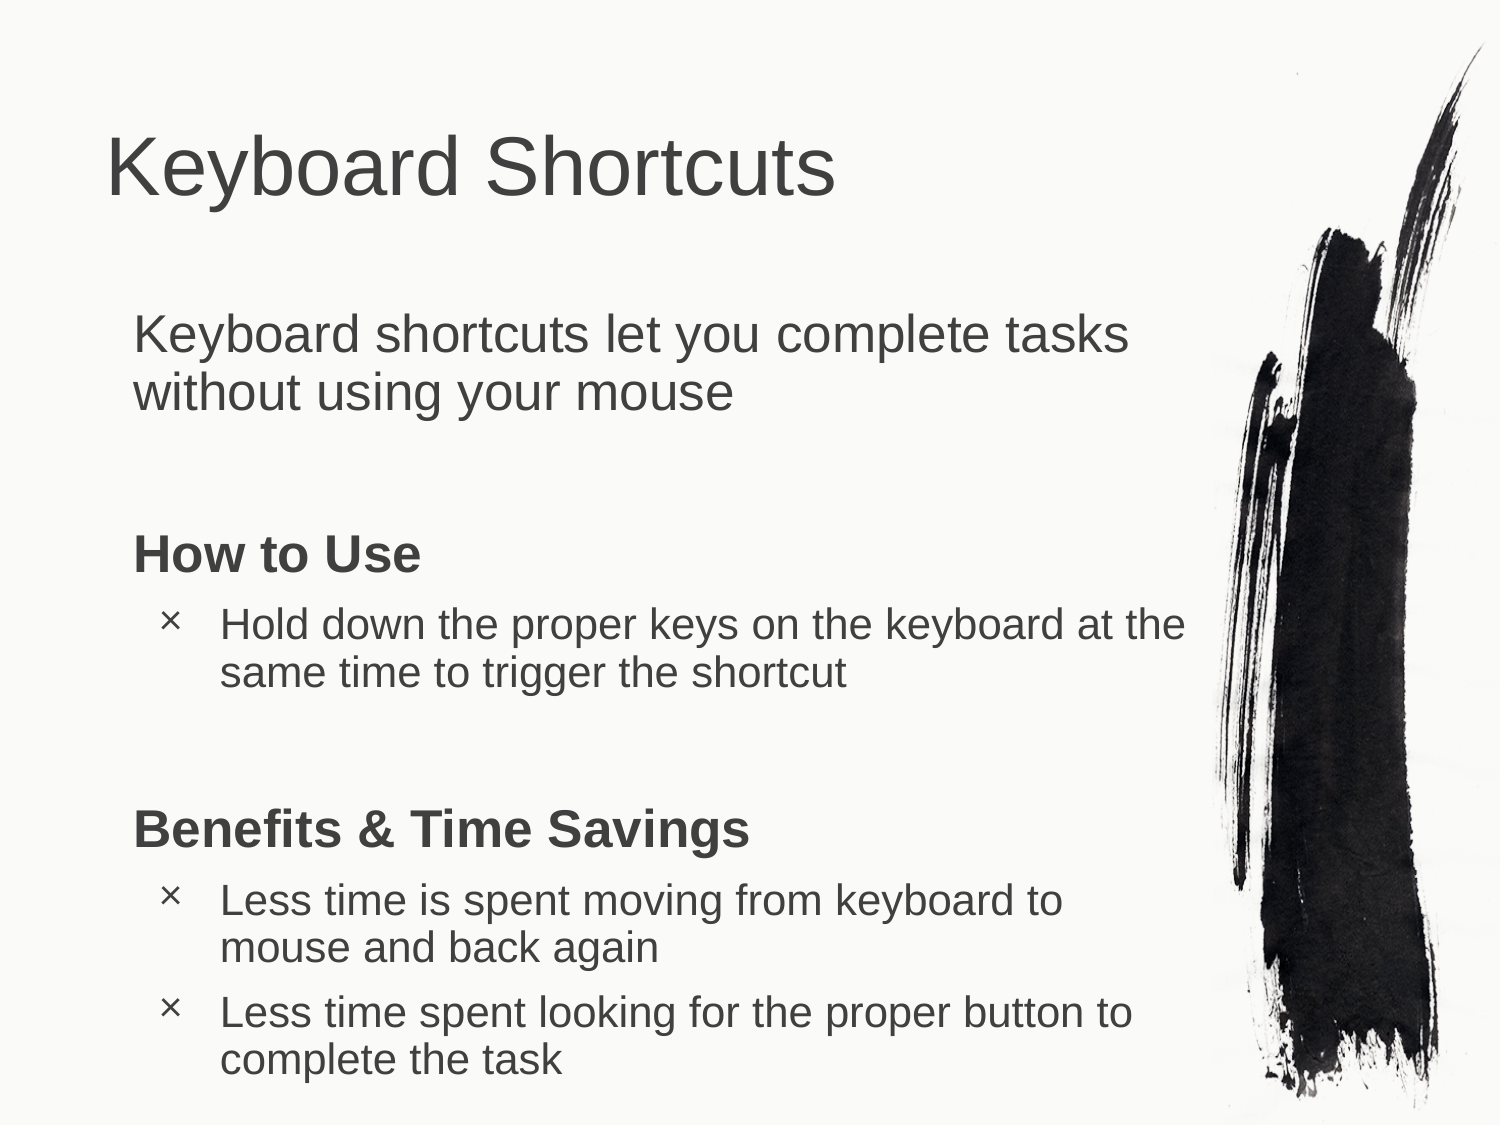

# Keyboard Shortcuts
Keyboard shortcuts let you complete tasks without using your mouse

How to Use
Hold down the proper keys on the keyboard at the same time to trigger the shortcut

Benefits & Time Savings
Less time is spent moving from keyboard to mouse and back again
Less time spent looking for the proper button to complete the task